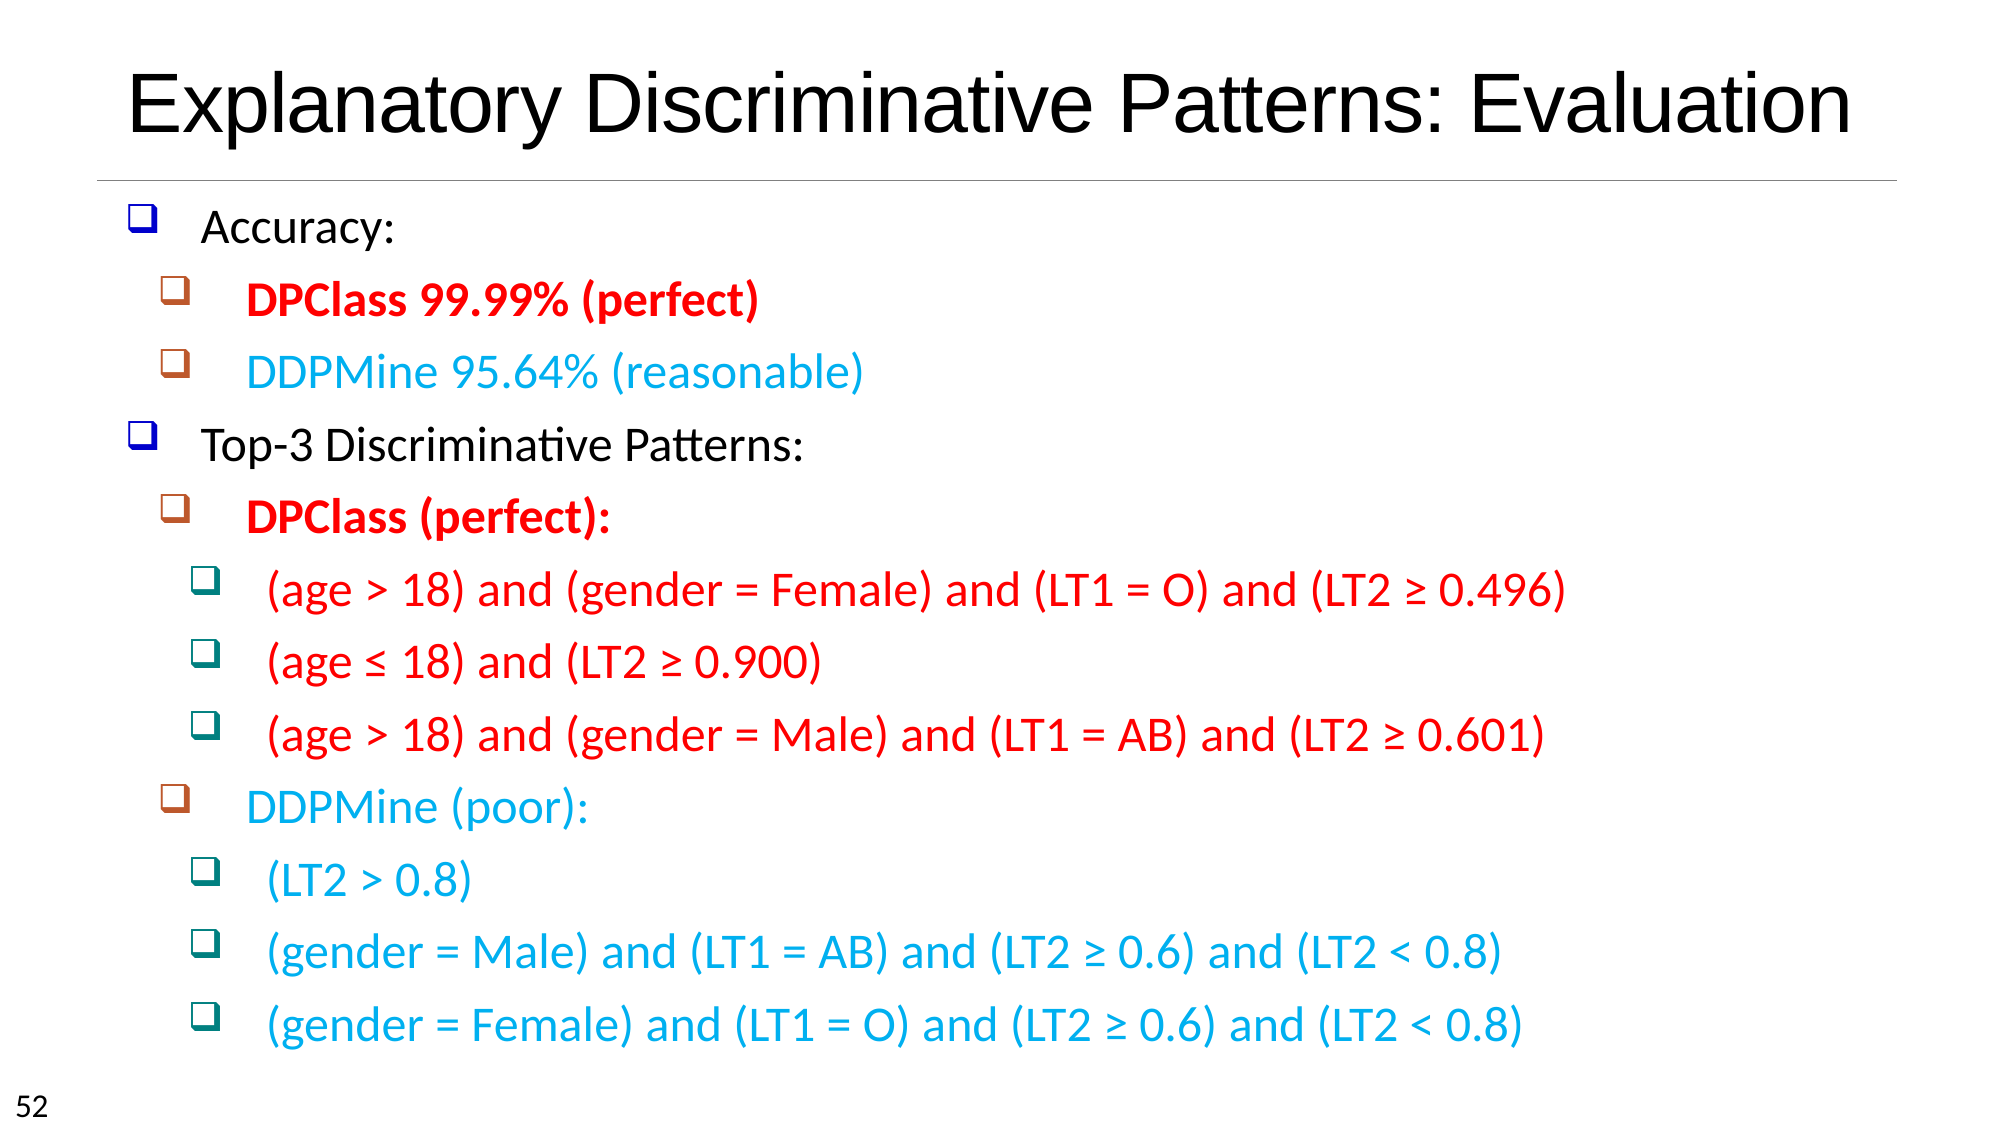

# Explanatory Discriminative Patterns: Evaluation
Accuracy:
DPClass 99.99% (perfect)
DDPMine 95.64% (reasonable)
Top-3 Discriminative Patterns:
DPClass (perfect):
(age > 18) and (gender = Female) and (LT1 = O) and (LT2 ≥ 0.496)
(age ≤ 18) and (LT2 ≥ 0.900)
(age > 18) and (gender = Male) and (LT1 = AB) and (LT2 ≥ 0.601)
DDPMine (poor):
(LT2 > 0.8)
(gender = Male) and (LT1 = AB) and (LT2 ≥ 0.6) and (LT2 < 0.8)
(gender = Female) and (LT1 = O) and (LT2 ≥ 0.6) and (LT2 < 0.8)